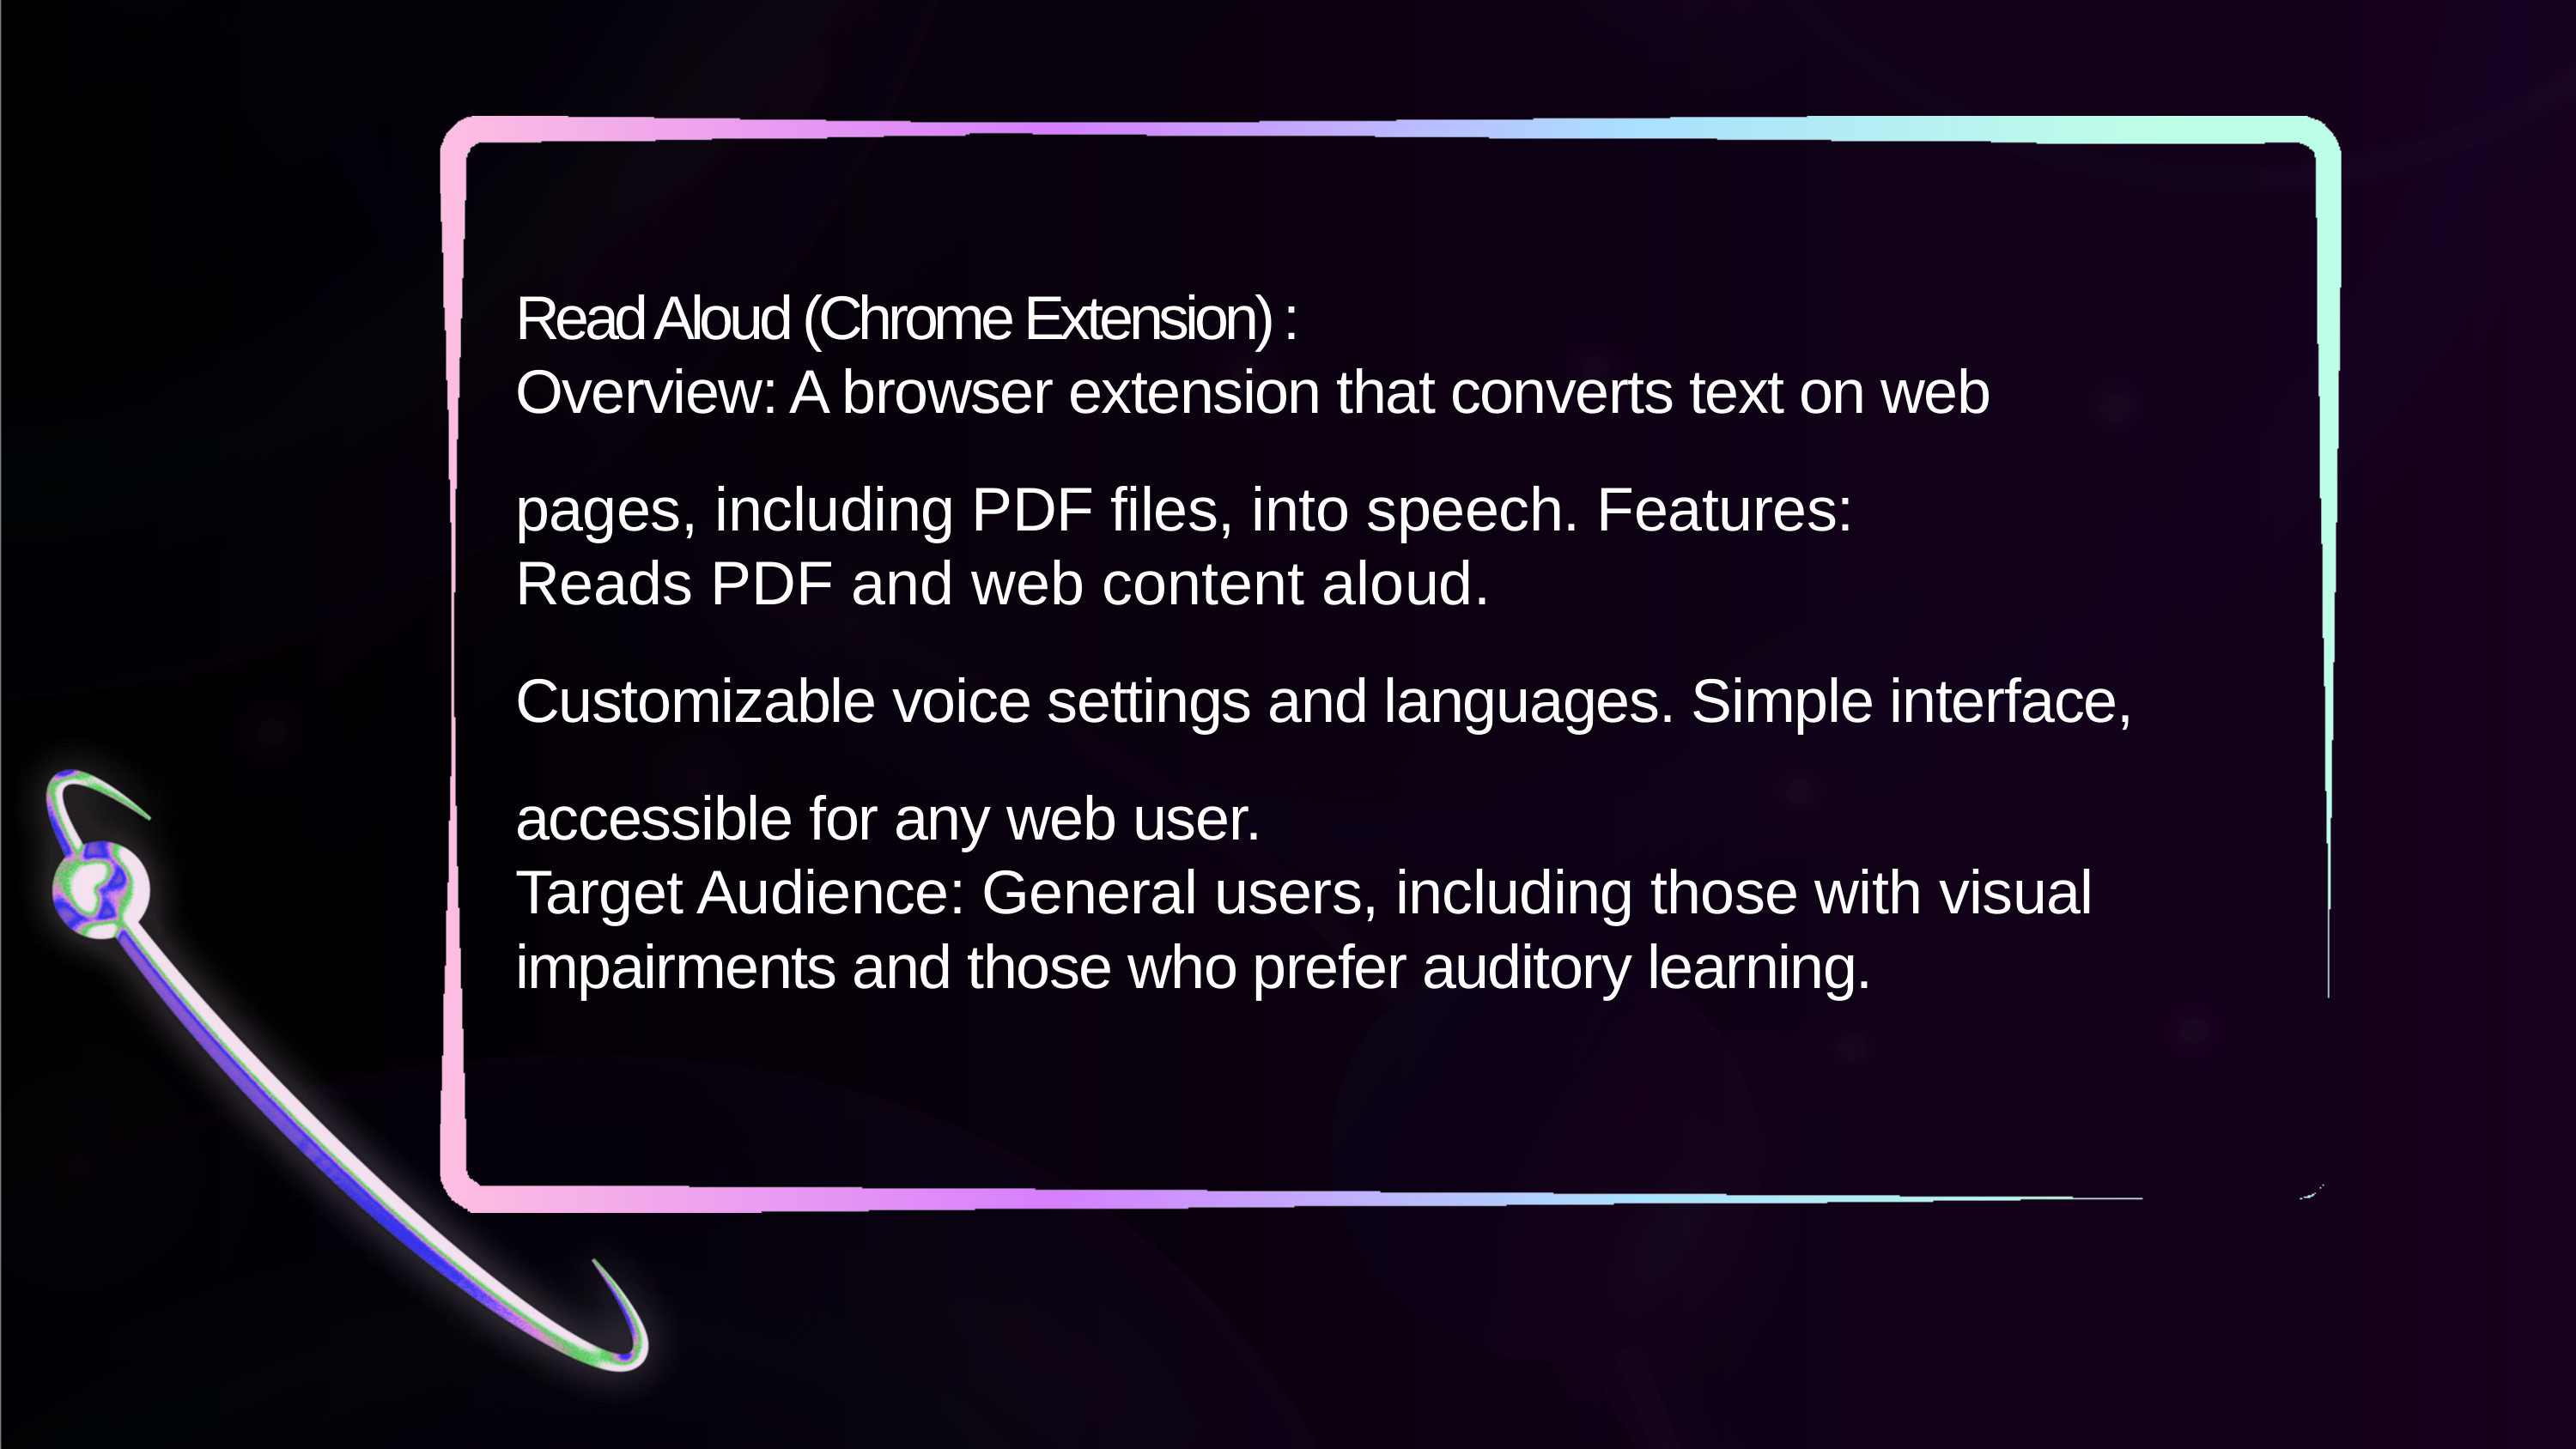

Read Aloud (Chrome Extension) :
Overview: A browser extension that converts text on web
pages, including PDF files, into speech. Features:
Reads PDF and web content aloud.
Customizable voice settings and languages. Simple interface, accessible for any web user.
Target Audience: General users, including those with visual
impairments and those who prefer auditory learning.